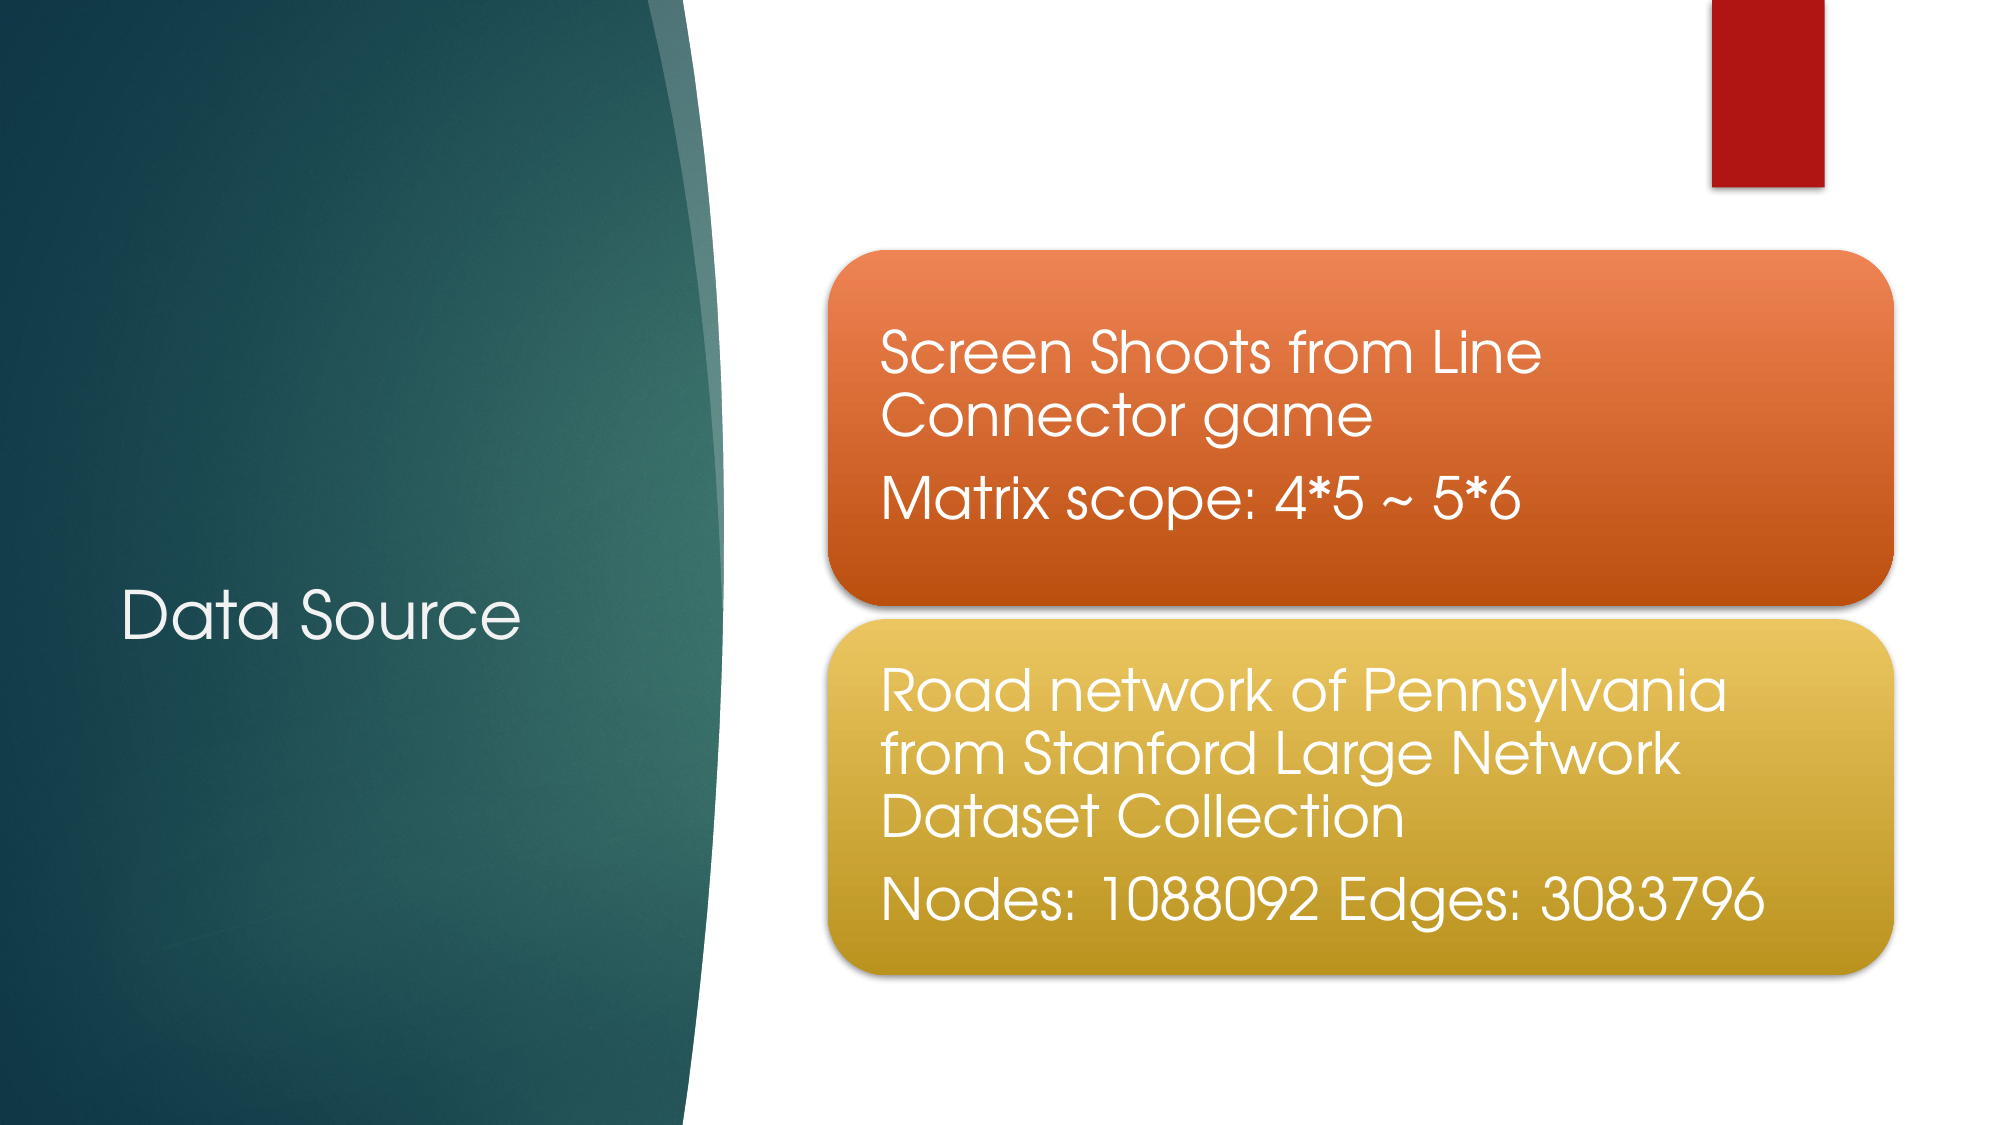

# Data Source
Screen Shoots from Line Connector game
Matrix scope: 4*5 ~ 5*6
Road network of Pennsylvania from Stanford Large Network Dataset Collection
Nodes: 1088092 Edges: 3083796